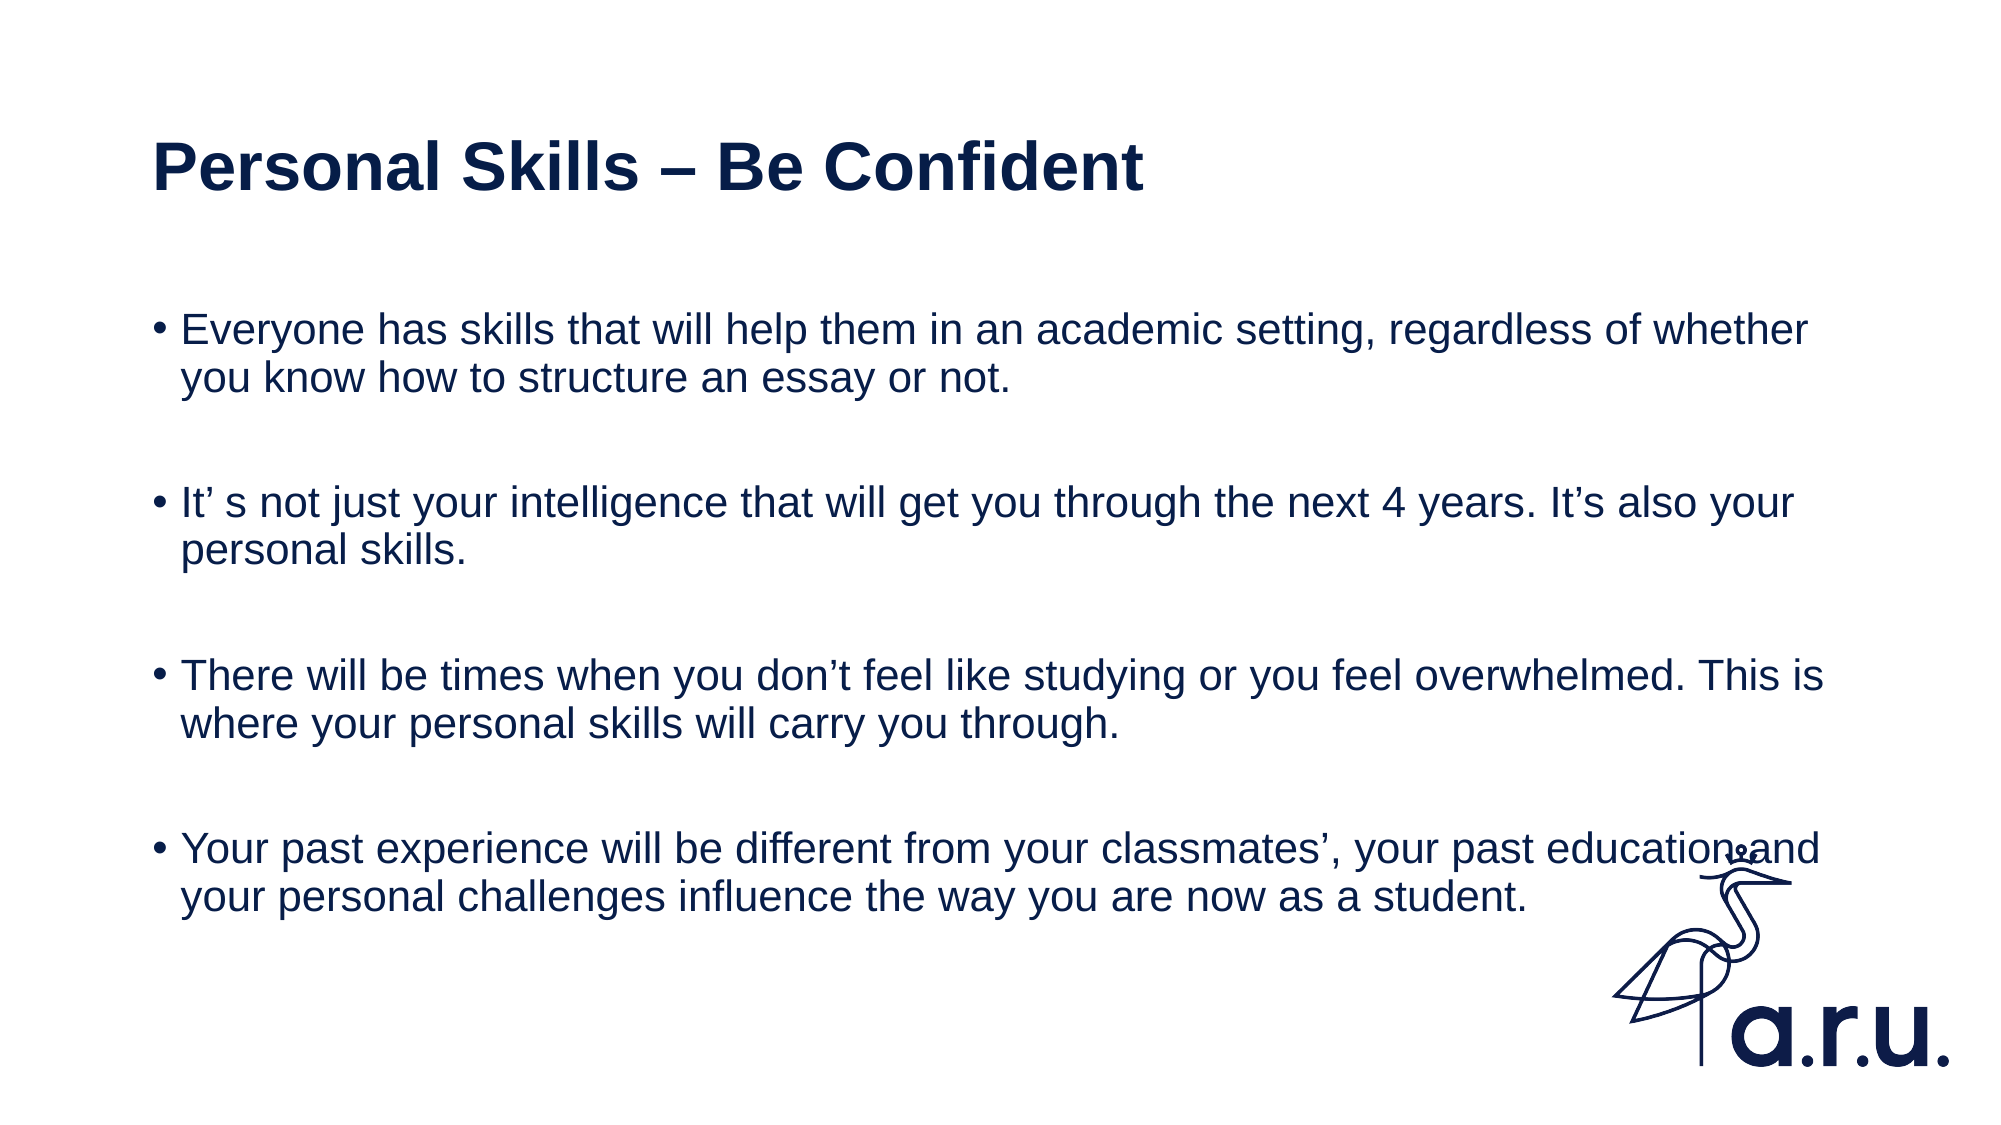

# Personal Skills – Be Confident
Everyone has skills that will help them in an academic setting, regardless of whether you know how to structure an essay or not.

It’ s not just your intelligence that will get you through the next 4 years. It’s also your personal skills.

There will be times when you don’t feel like studying or you feel overwhelmed. This is where your personal skills will carry you through.

Your past experience will be different from your classmates’, your past education and your personal challenges influence the way you are now as a student.